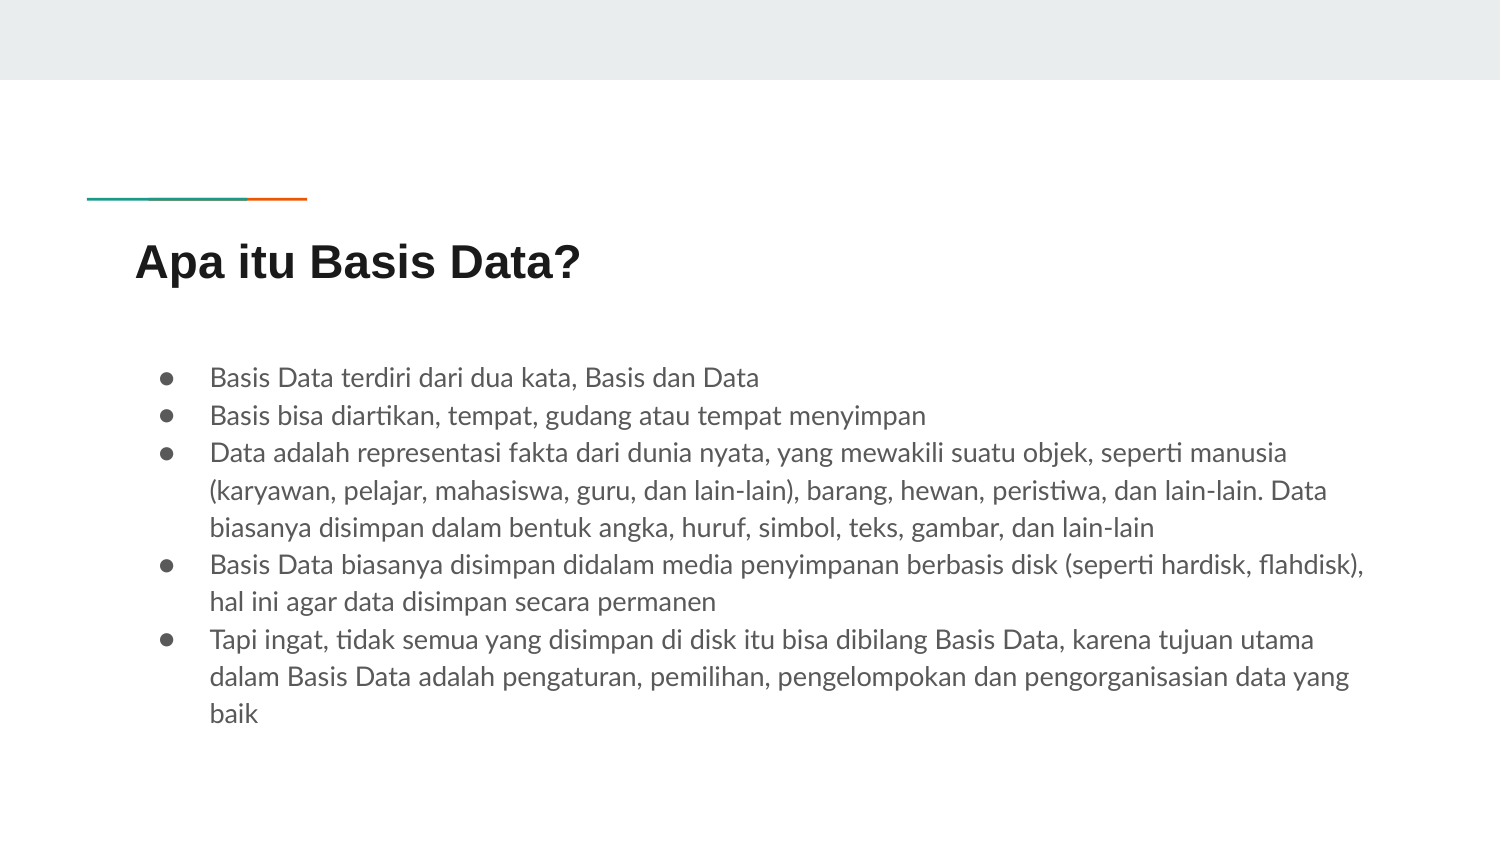

# Apa itu Basis Data?
Basis Data terdiri dari dua kata, Basis dan Data
Basis bisa diartikan, tempat, gudang atau tempat menyimpan
Data adalah representasi fakta dari dunia nyata, yang mewakili suatu objek, seperti manusia (karyawan, pelajar, mahasiswa, guru, dan lain-lain), barang, hewan, peristiwa, dan lain-lain. Data biasanya disimpan dalam bentuk angka, huruf, simbol, teks, gambar, dan lain-lain
Basis Data biasanya disimpan didalam media penyimpanan berbasis disk (seperti hardisk, flahdisk), hal ini agar data disimpan secara permanen
Tapi ingat, tidak semua yang disimpan di disk itu bisa dibilang Basis Data, karena tujuan utama dalam Basis Data adalah pengaturan, pemilihan, pengelompokan dan pengorganisasian data yang baik